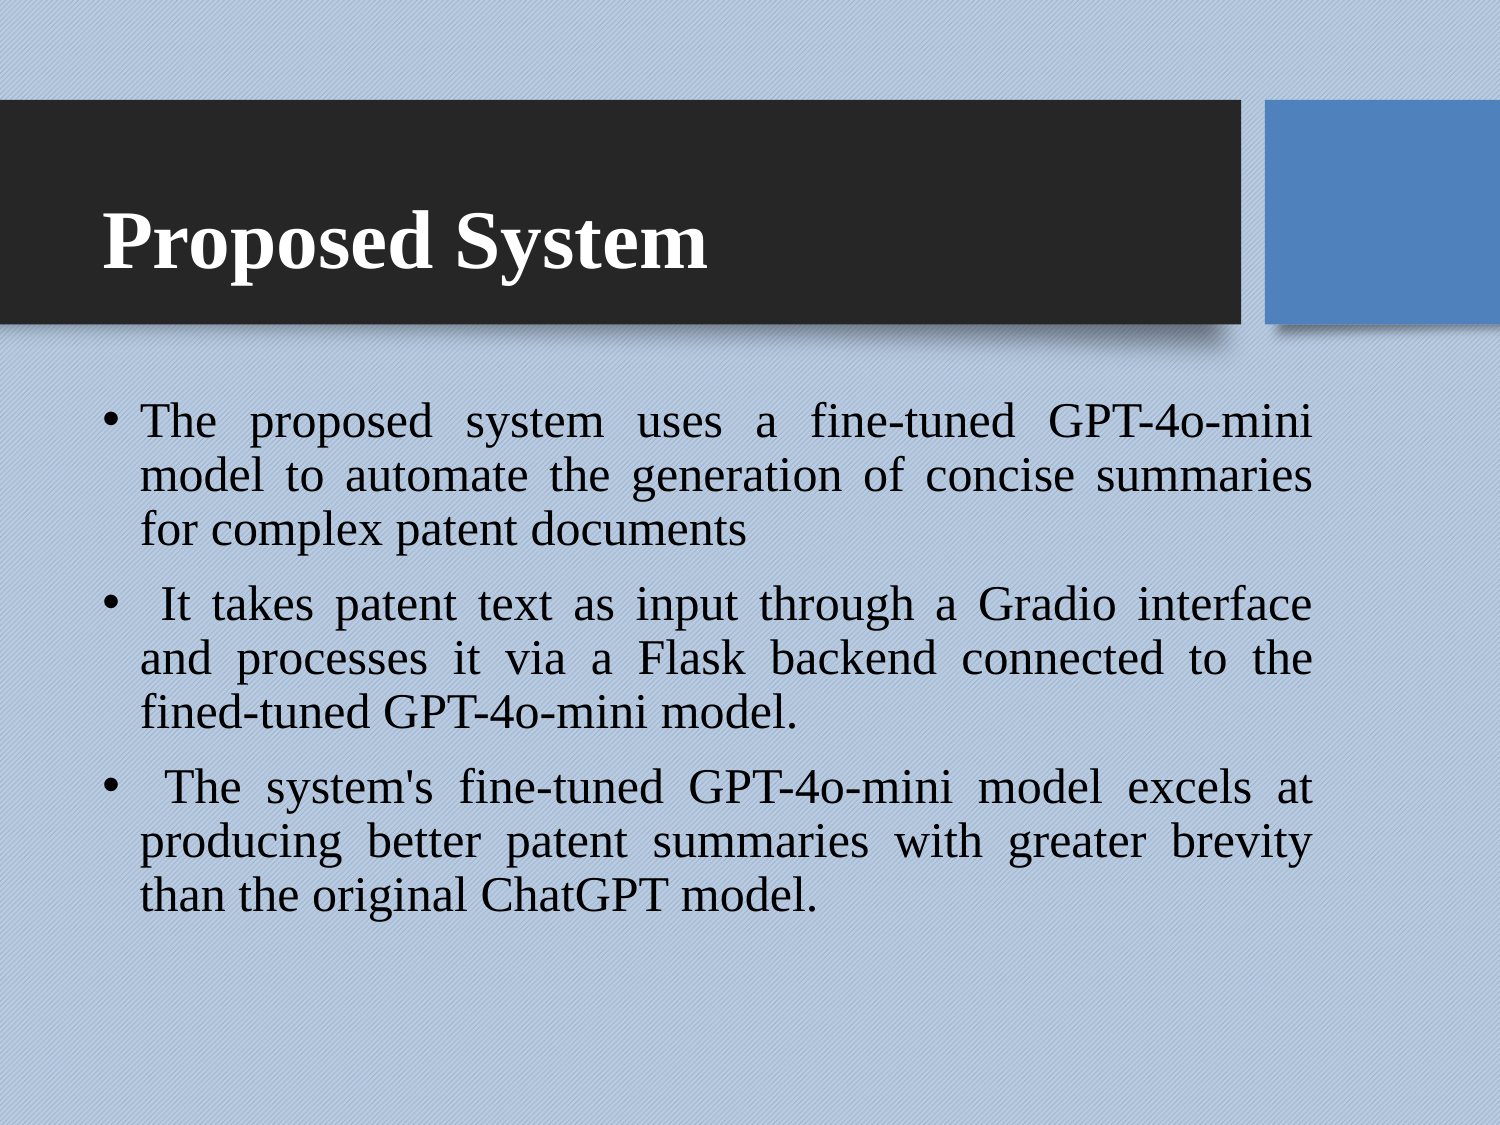

# Proposed System
The proposed system uses a fine-tuned GPT-4o-mini model to automate the generation of concise summaries for complex patent documents
 It takes patent text as input through a Gradio interface and processes it via a Flask backend connected to the fined-tuned GPT-4o-mini model.
 The system's fine-tuned GPT-4o-mini model excels at producing better patent summaries with greater brevity than the original ChatGPT model.